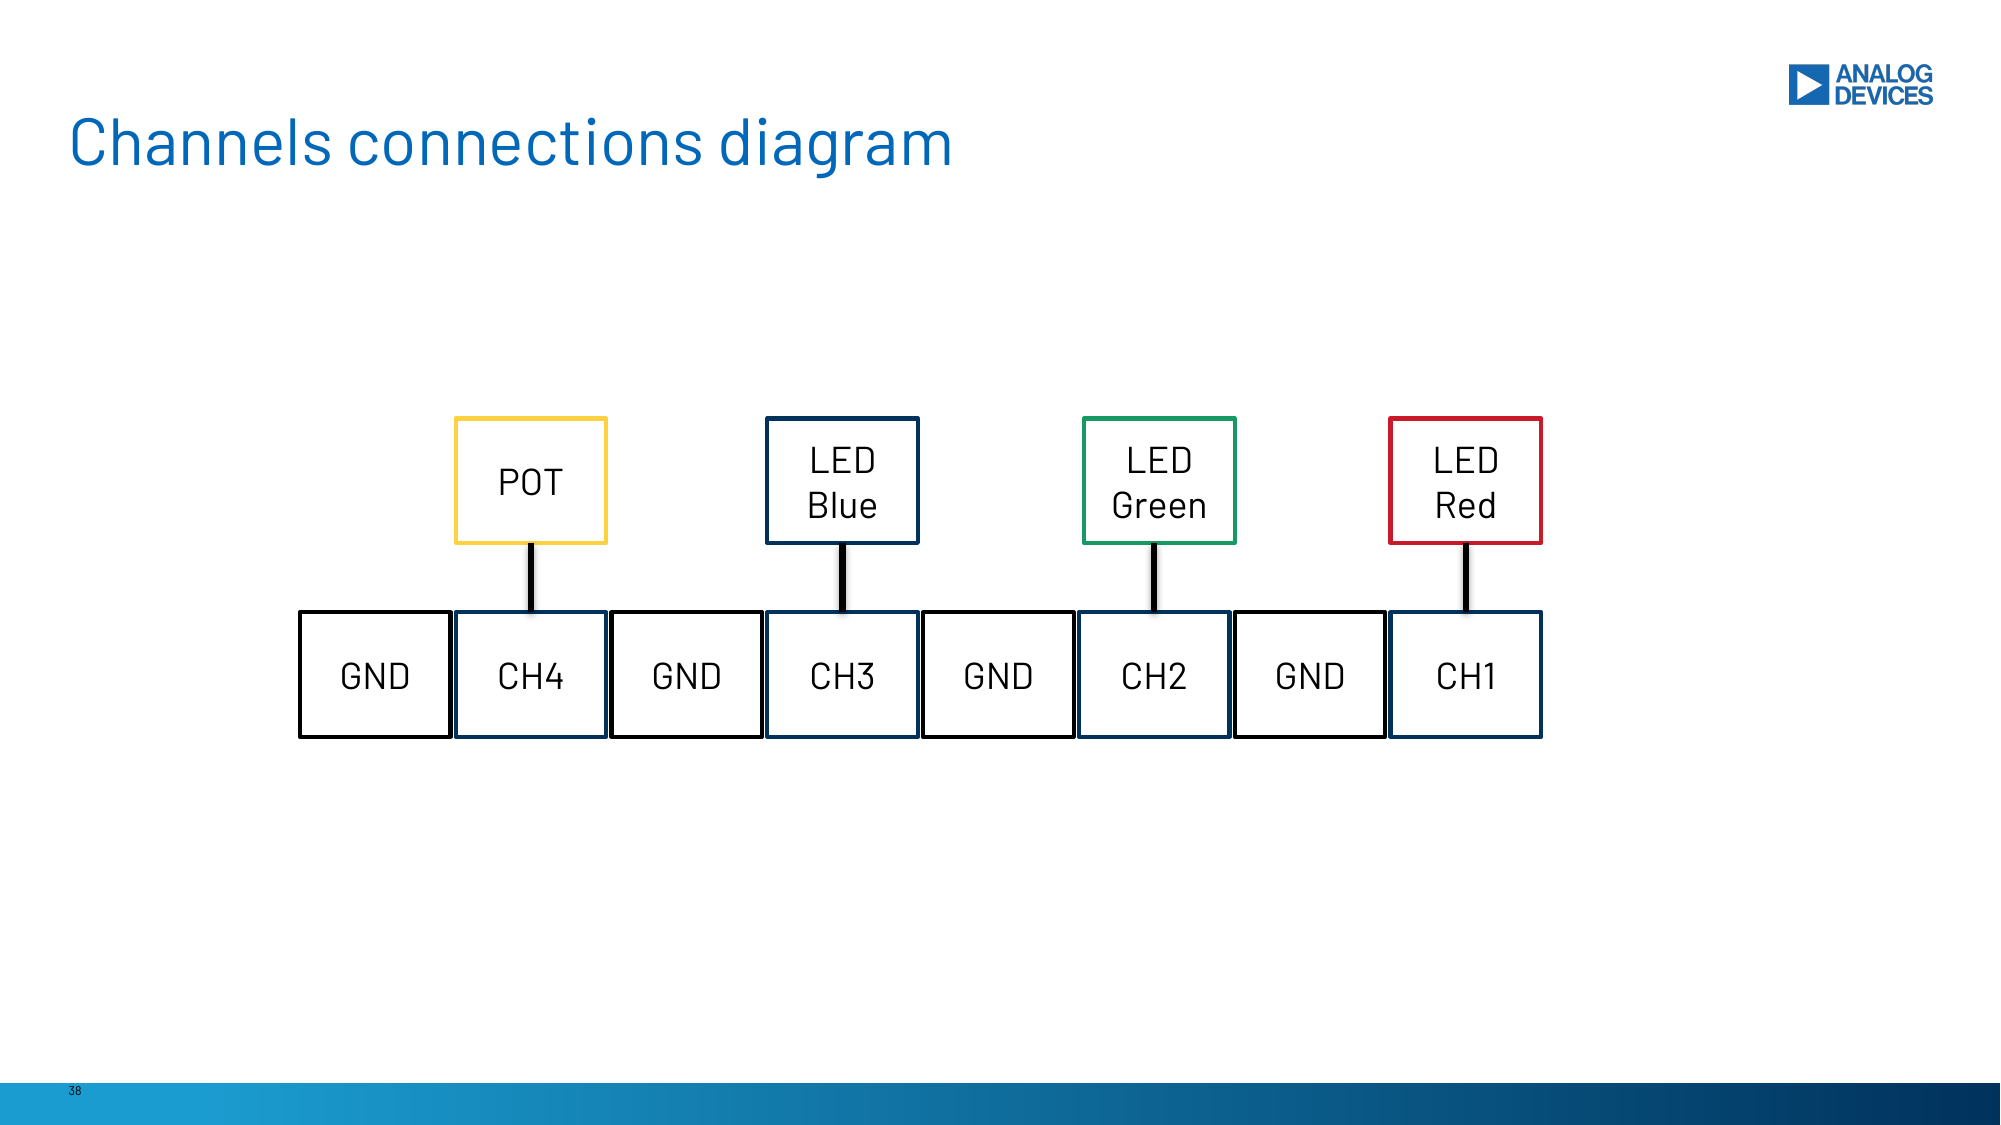

# Channels connections diagram
POT
LED Blue
LED Green
LED Red
GND
CH4
GND
CH3
GND
CH2
GND
CH1
38